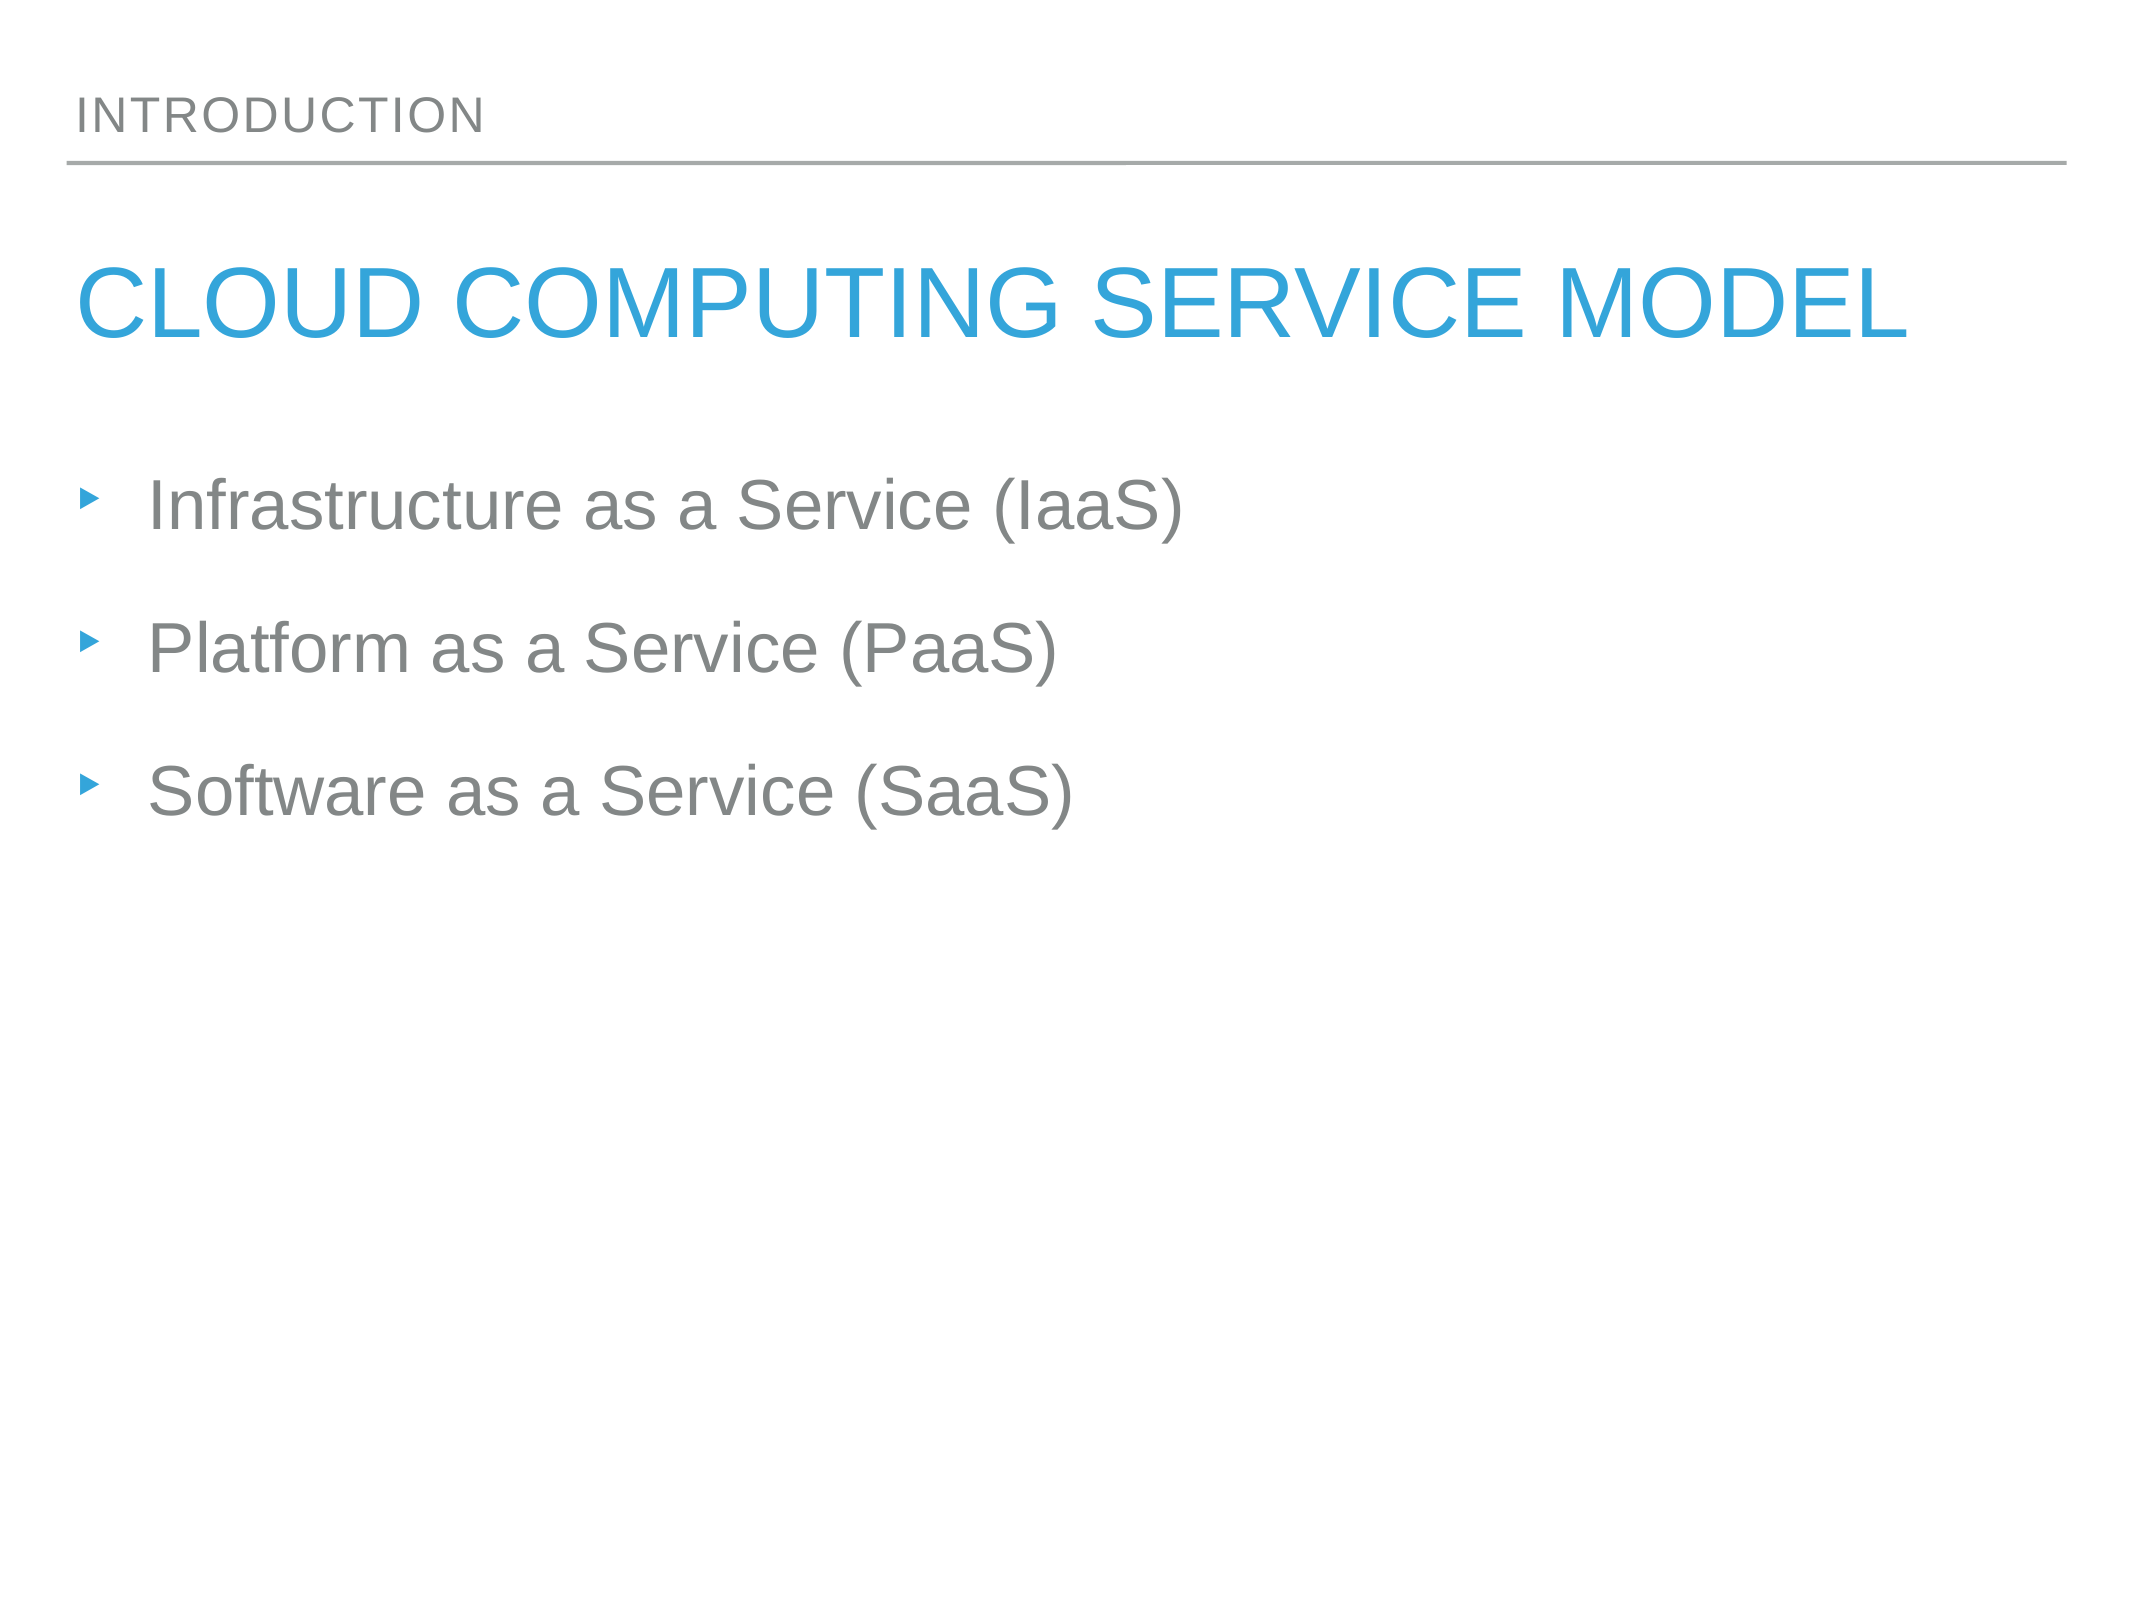

Introduction
# Cloud computing Service Model
Infrastructure as a Service (IaaS)
Platform as a Service (PaaS)
Software as a Service (SaaS)